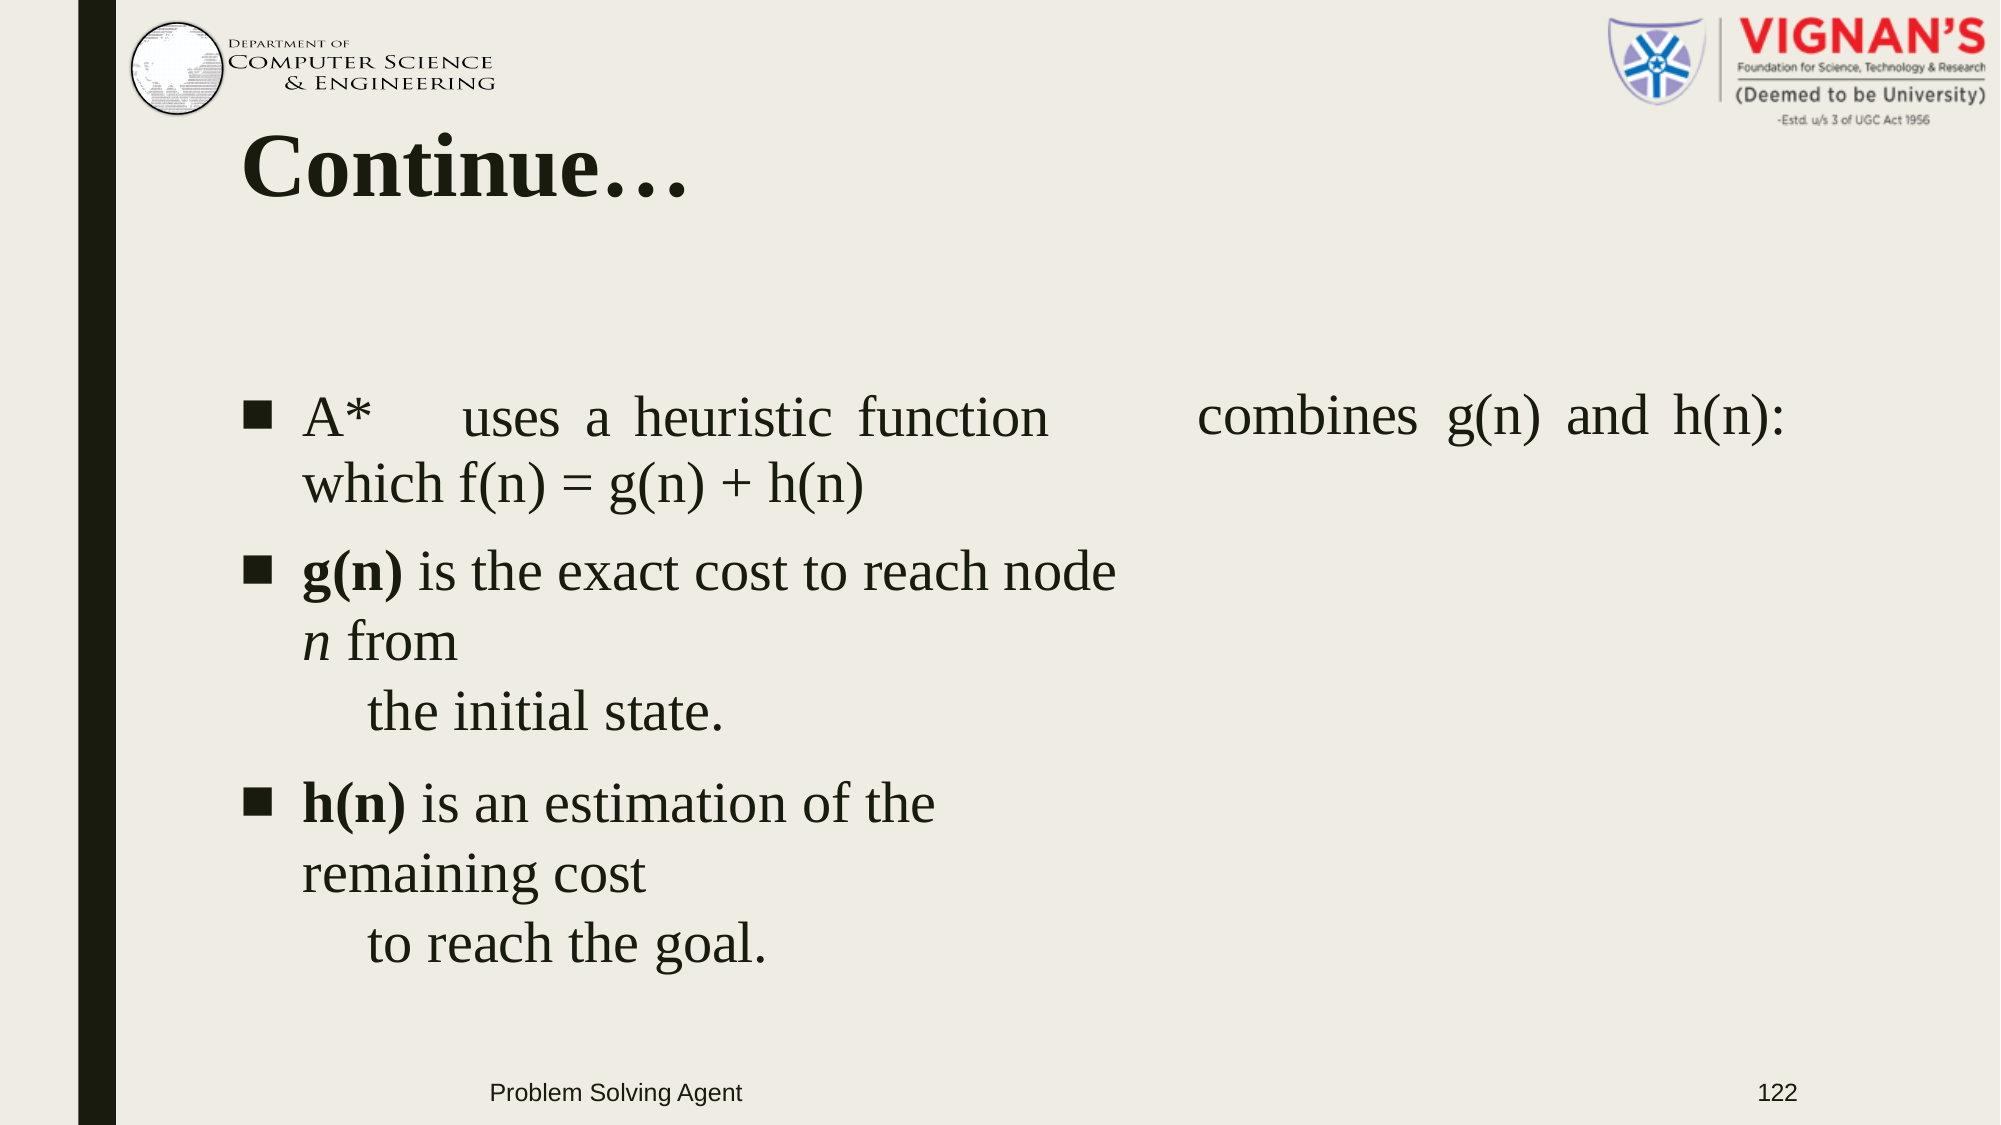

# Continue…
A*	uses	a	heuristic	function	which f(n) = g(n) + h(n)
g(n) is the exact cost to reach node n from	the initial state.
h(n) is an estimation of the remaining cost	to reach the goal.
combines	g(n)	and	h(n):
Problem Solving Agent
122